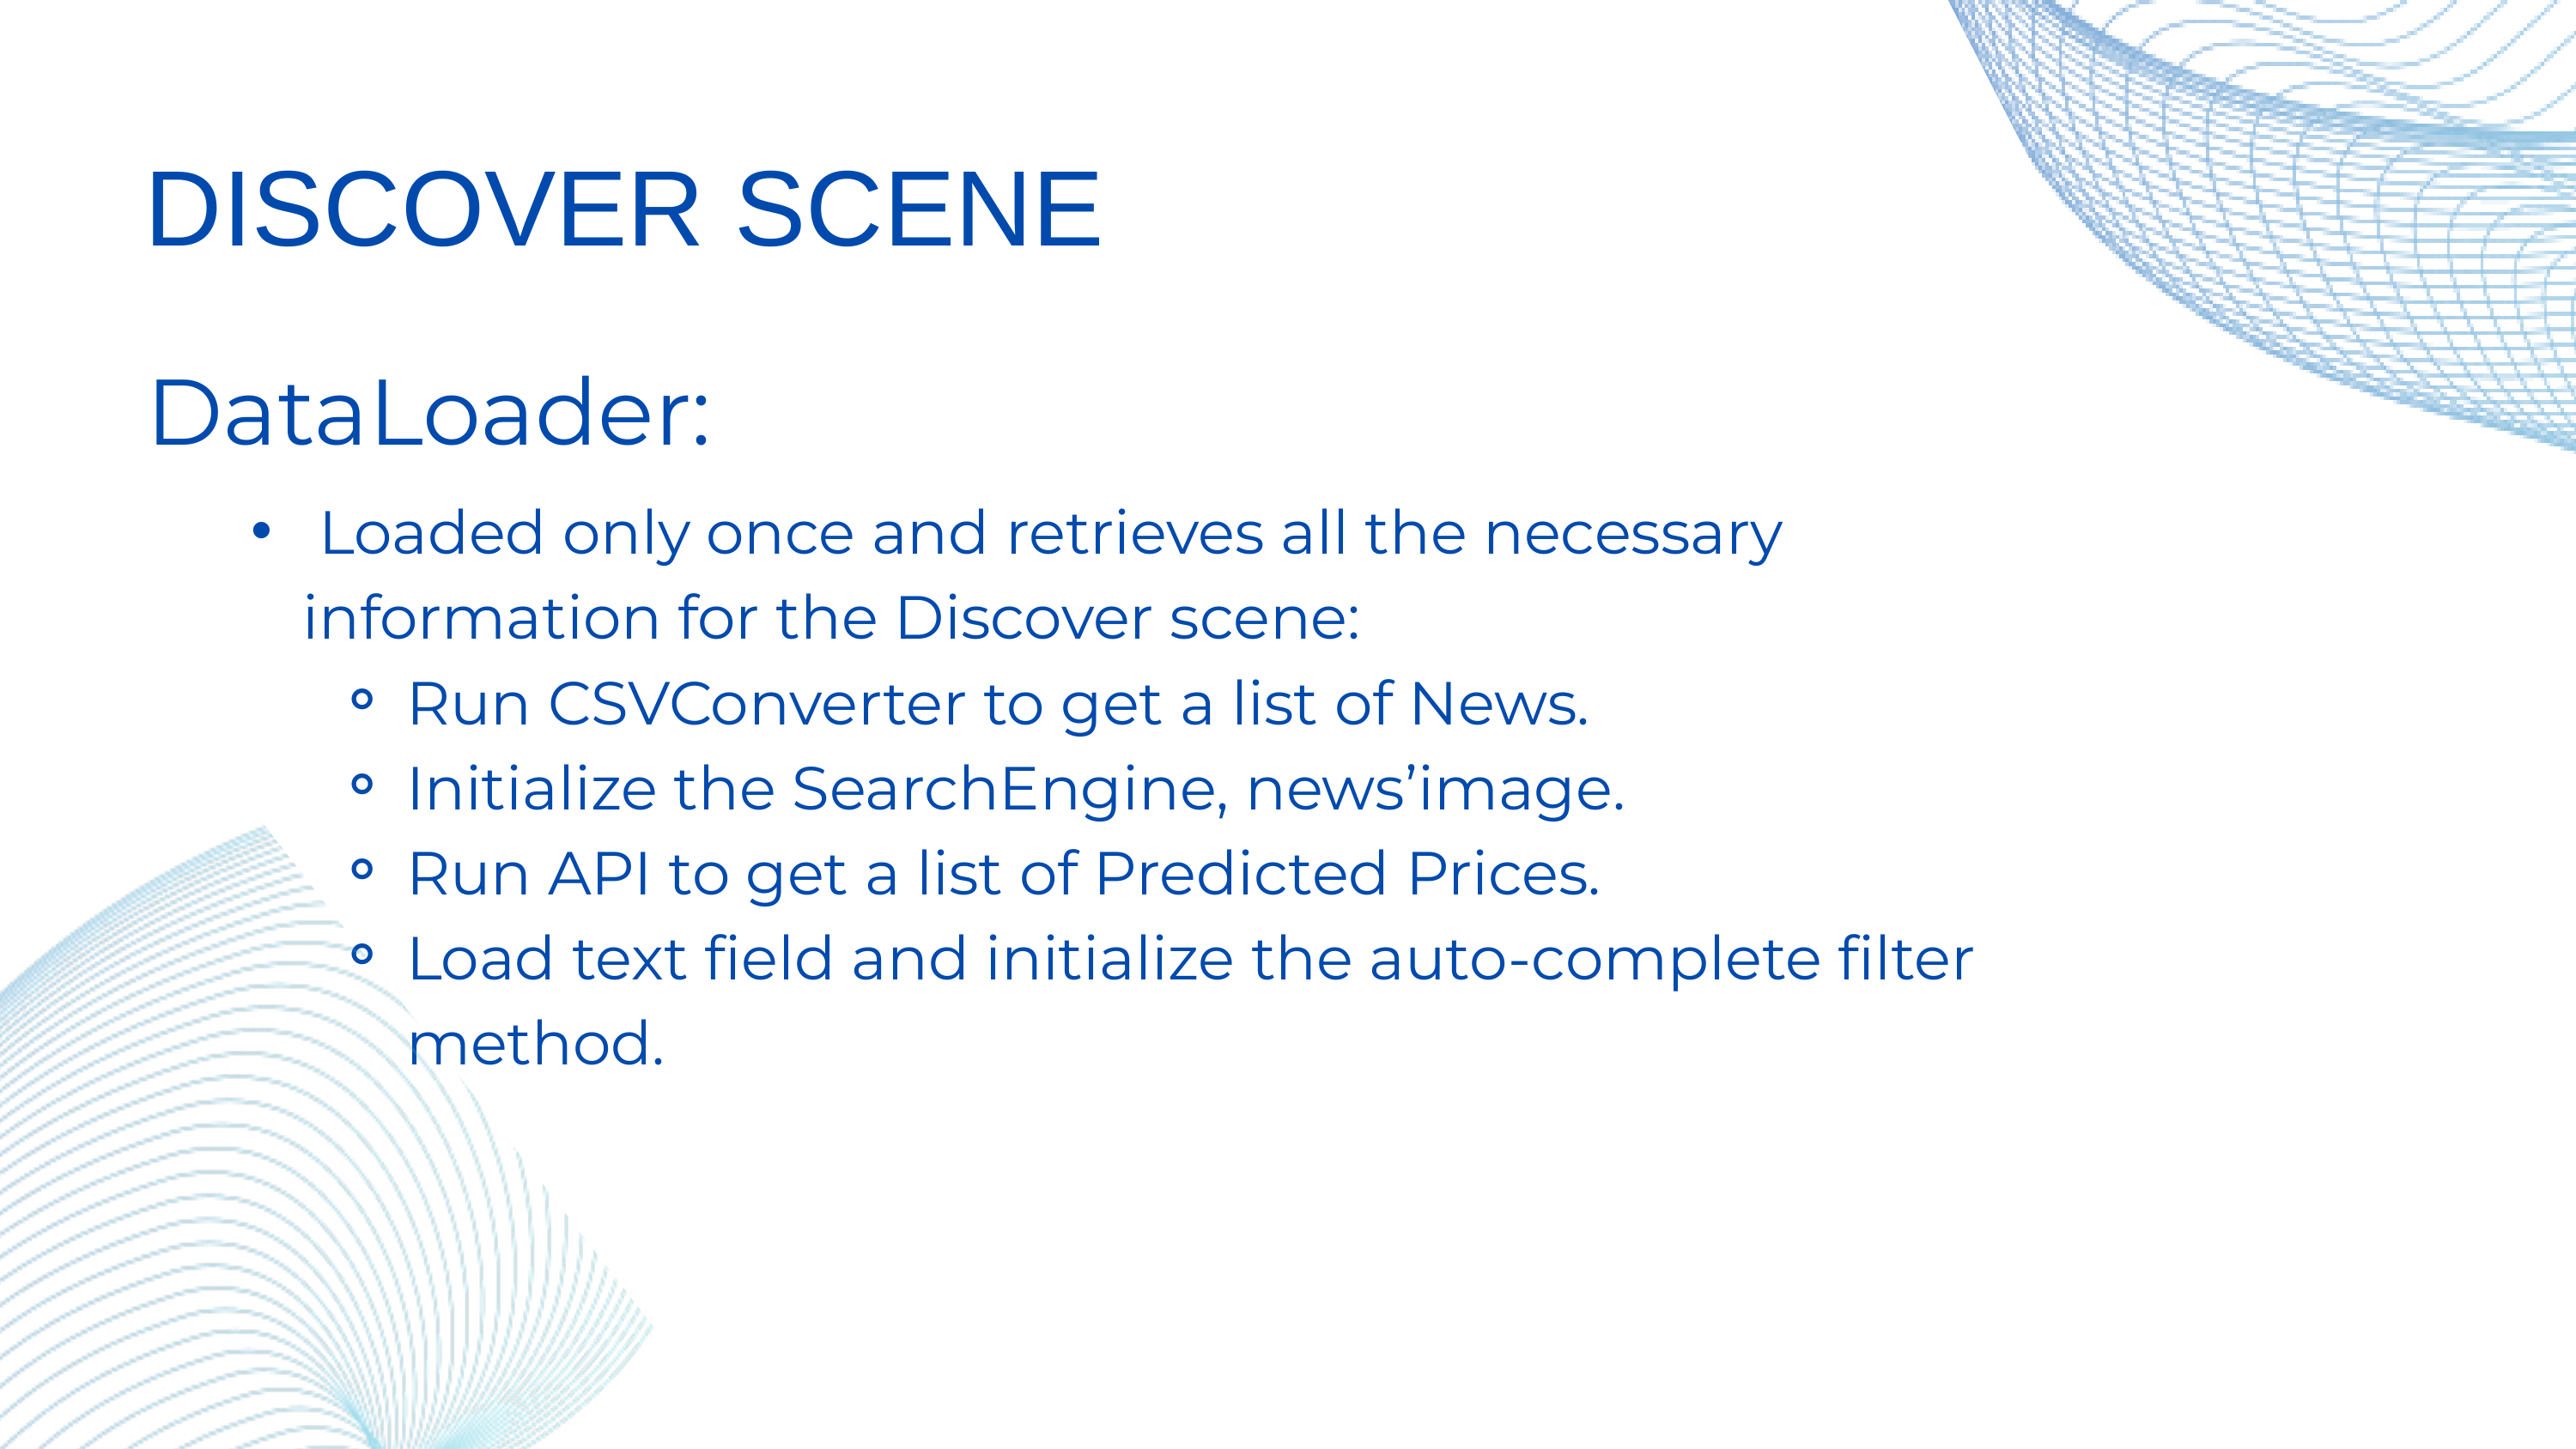

DISCOVER SCENE
DataLoader:
 Loaded only once and retrieves all the necessary information for the Discover scene:
Run CSVConverter to get a list of News.
Initialize the SearchEngine, news’image.
Run API to get a list of Predicted Prices.
Load text field and initialize the auto-complete filter method.